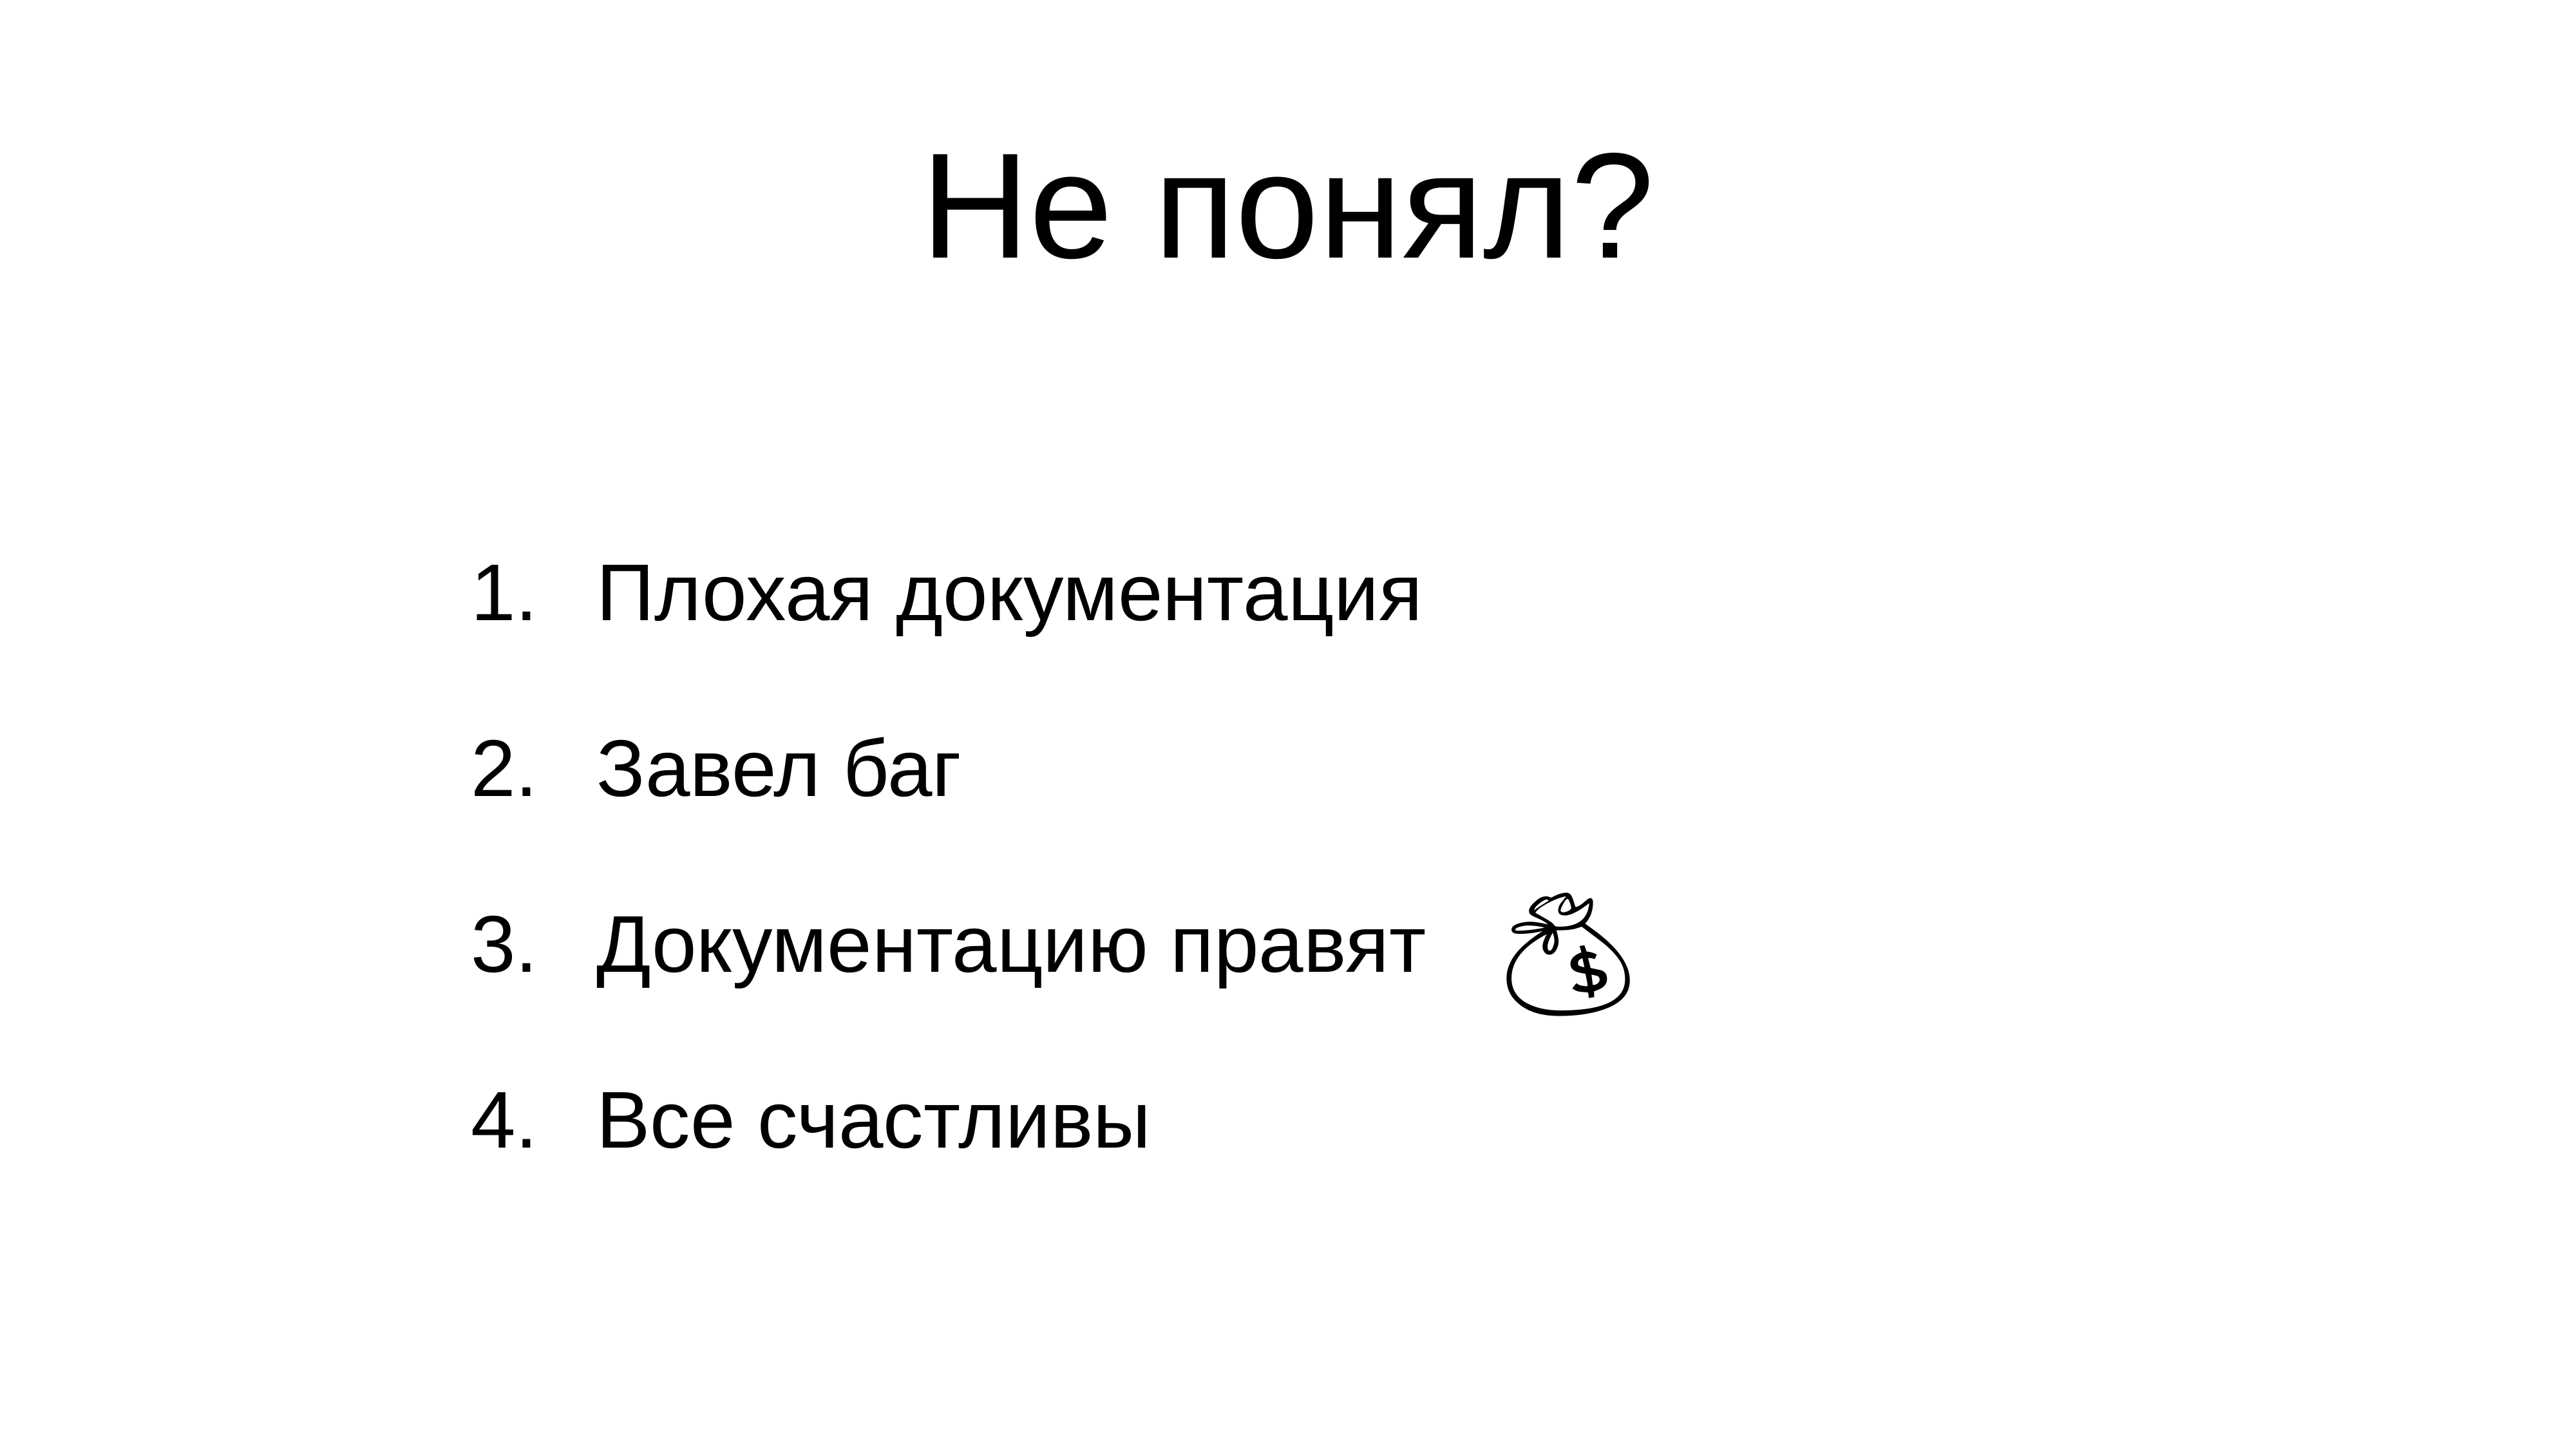

42
# Не понял?
Плохая документация
Завел баг
Документацию правят
Все счастливы
💰